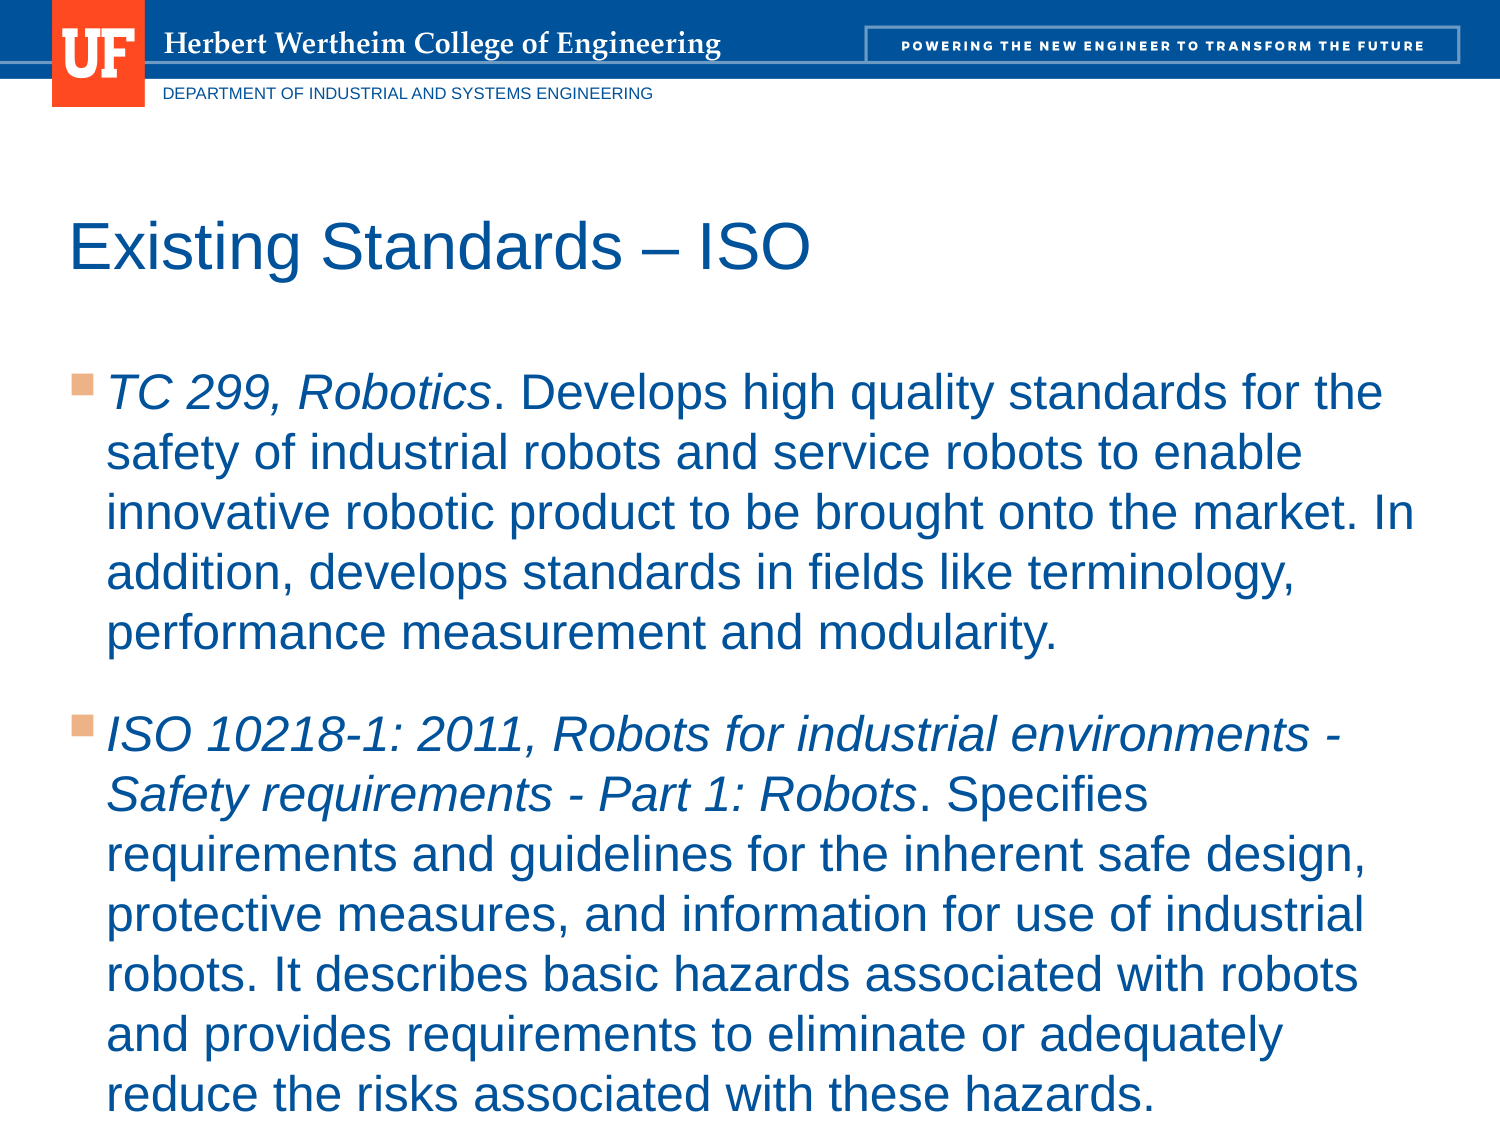

# Existing Standards – ISO
TC 299, Robotics. Develops high quality standards for the safety of industrial robots and service robots to enable innovative robotic product to be brought onto the market. In addition, develops standards in fields like terminology, performance measurement and modularity.
ISO 10218-1: 2011, Robots for industrial environments - Safety requirements - Part 1: Robots. Specifies requirements and guidelines for the inherent safe design, protective measures, and information for use of industrial robots. It describes basic hazards associated with robots and provides requirements to eliminate or adequately reduce the risks associated with these hazards.